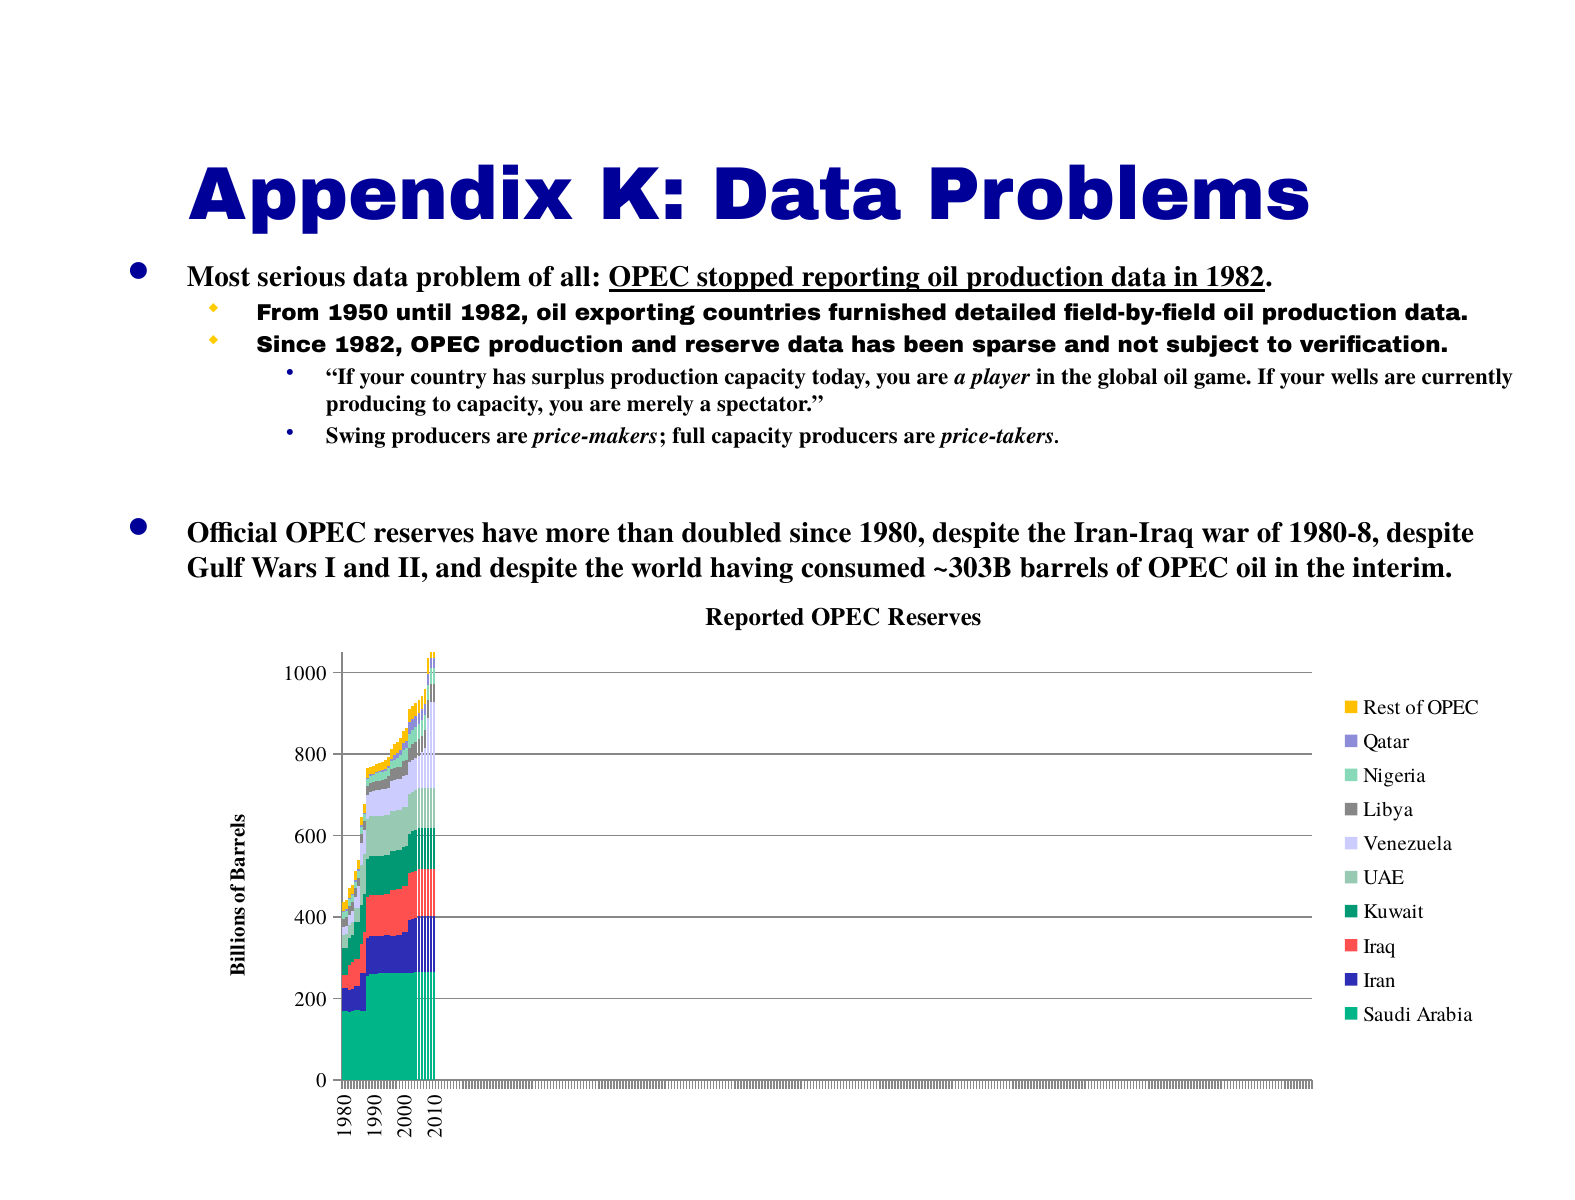

# Appendix K: Data Problems
Most serious data problem of all: OPEC stopped reporting oil production data in 1982.
From 1950 until 1982, oil exporting countries furnished detailed field-by-field oil production data.
Since 1982, OPEC production and reserve data has been sparse and not subject to verification.
“If your country has surplus production capacity today, you are a player in the global oil game. If your wells are currently producing to capacity, you are merely a spectator.”
Swing producers are price-makers; full capacity producers are price-takers.

Official OPEC reserves have more than doubled since 1980, despite the Iran-Iraq war of 1980-8, despite Gulf Wars I and II, and despite the world having consumed ~303B barrels of OPEC oil in the interim.

[unsupported chart]